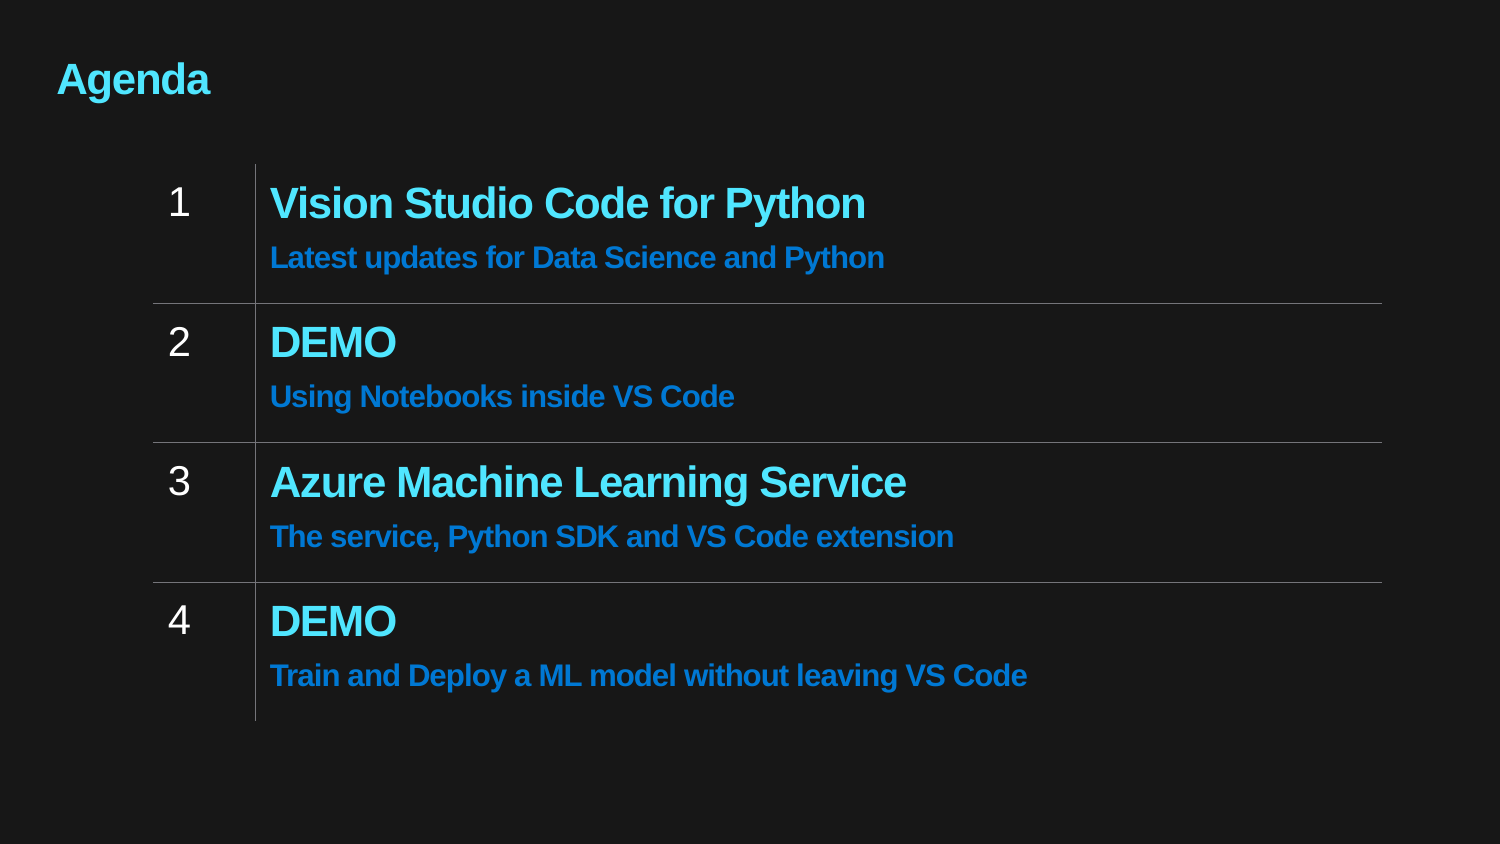

# Agenda
| 1 | Vision Studio Code for Python Latest updates for Data Science and Python |
| --- | --- |
| 2 | DEMO Using Notebooks inside VS Code |
| 3 | Azure Machine Learning Service The service, Python SDK and VS Code extension |
| 4 | DEMO Train and Deploy a ML model without leaving VS Code |